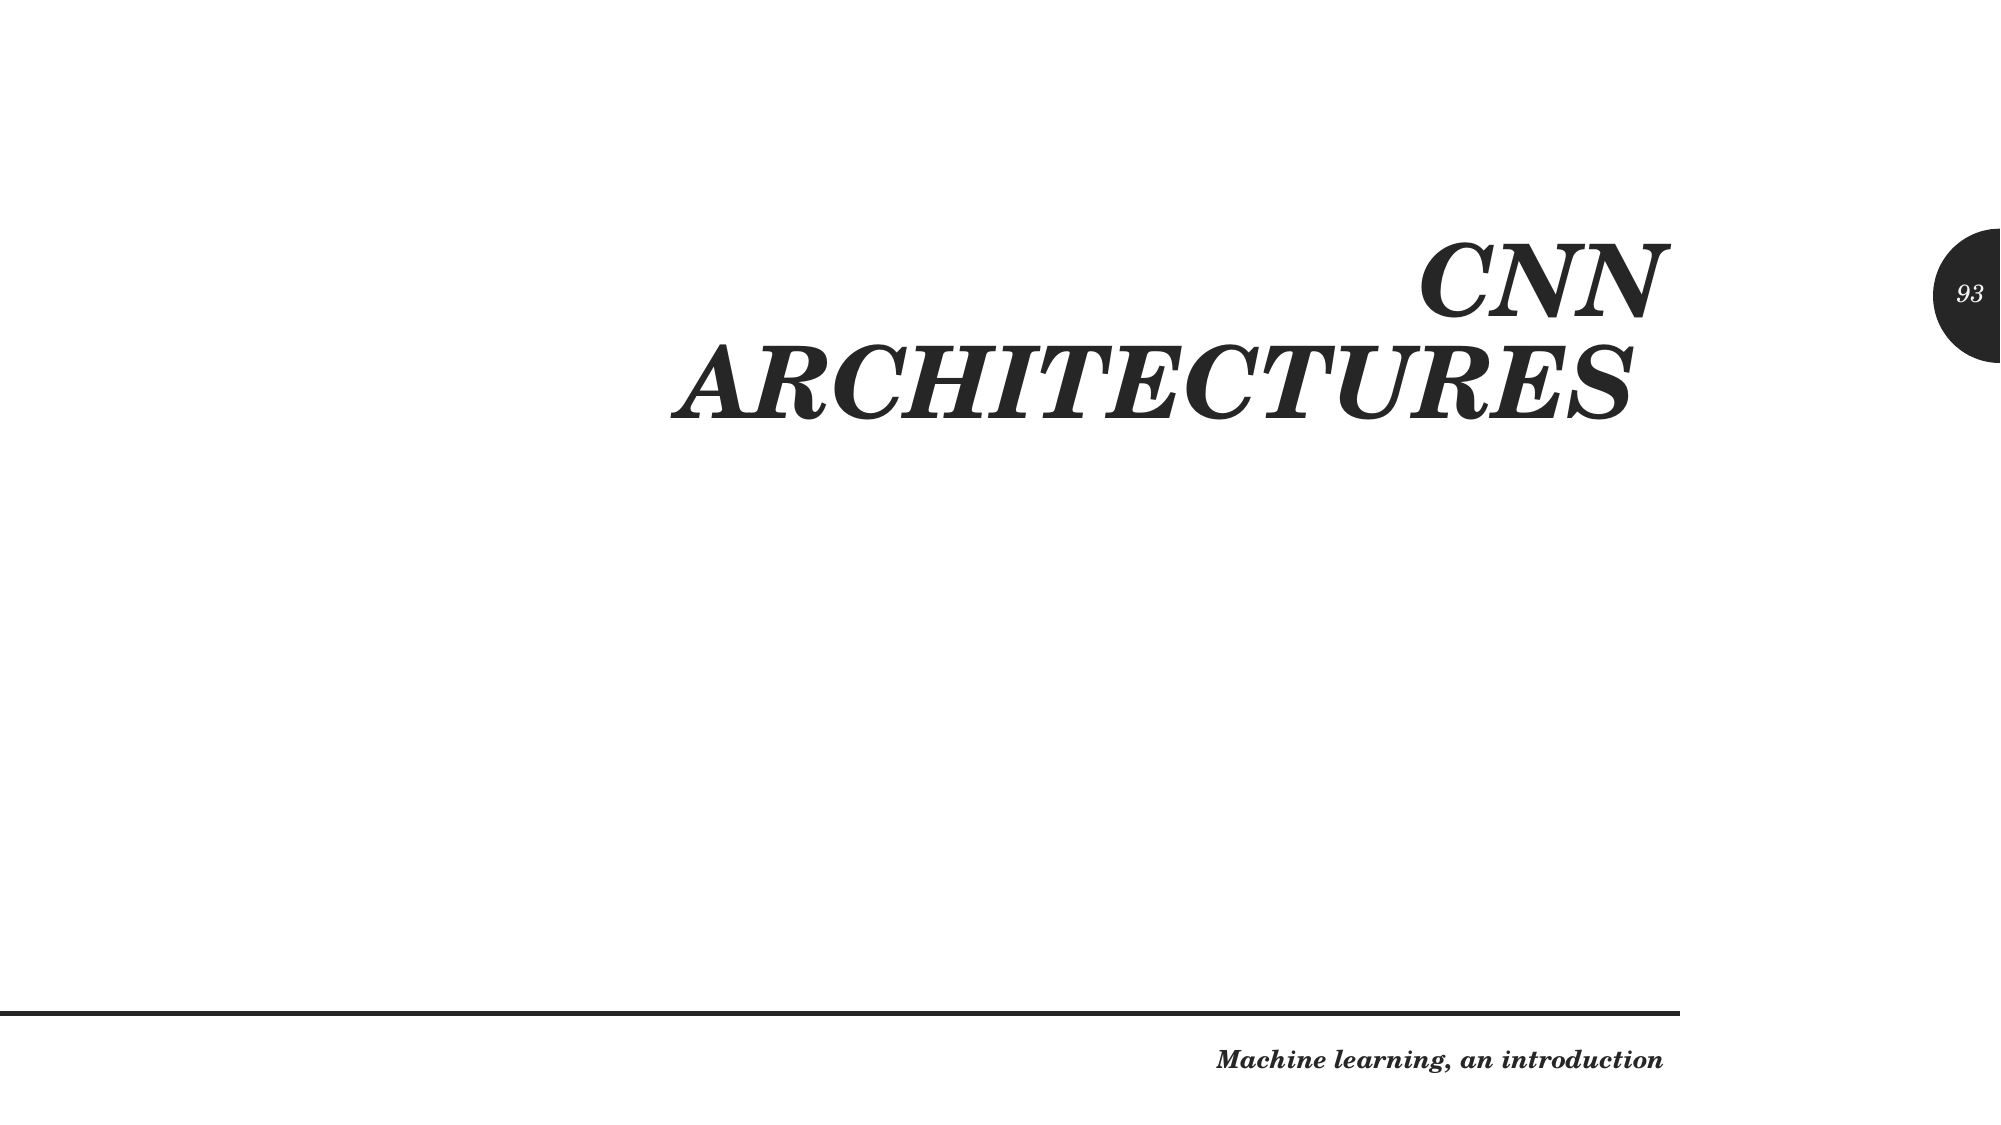

# CNN architectures
93
Machine learning, an introduction